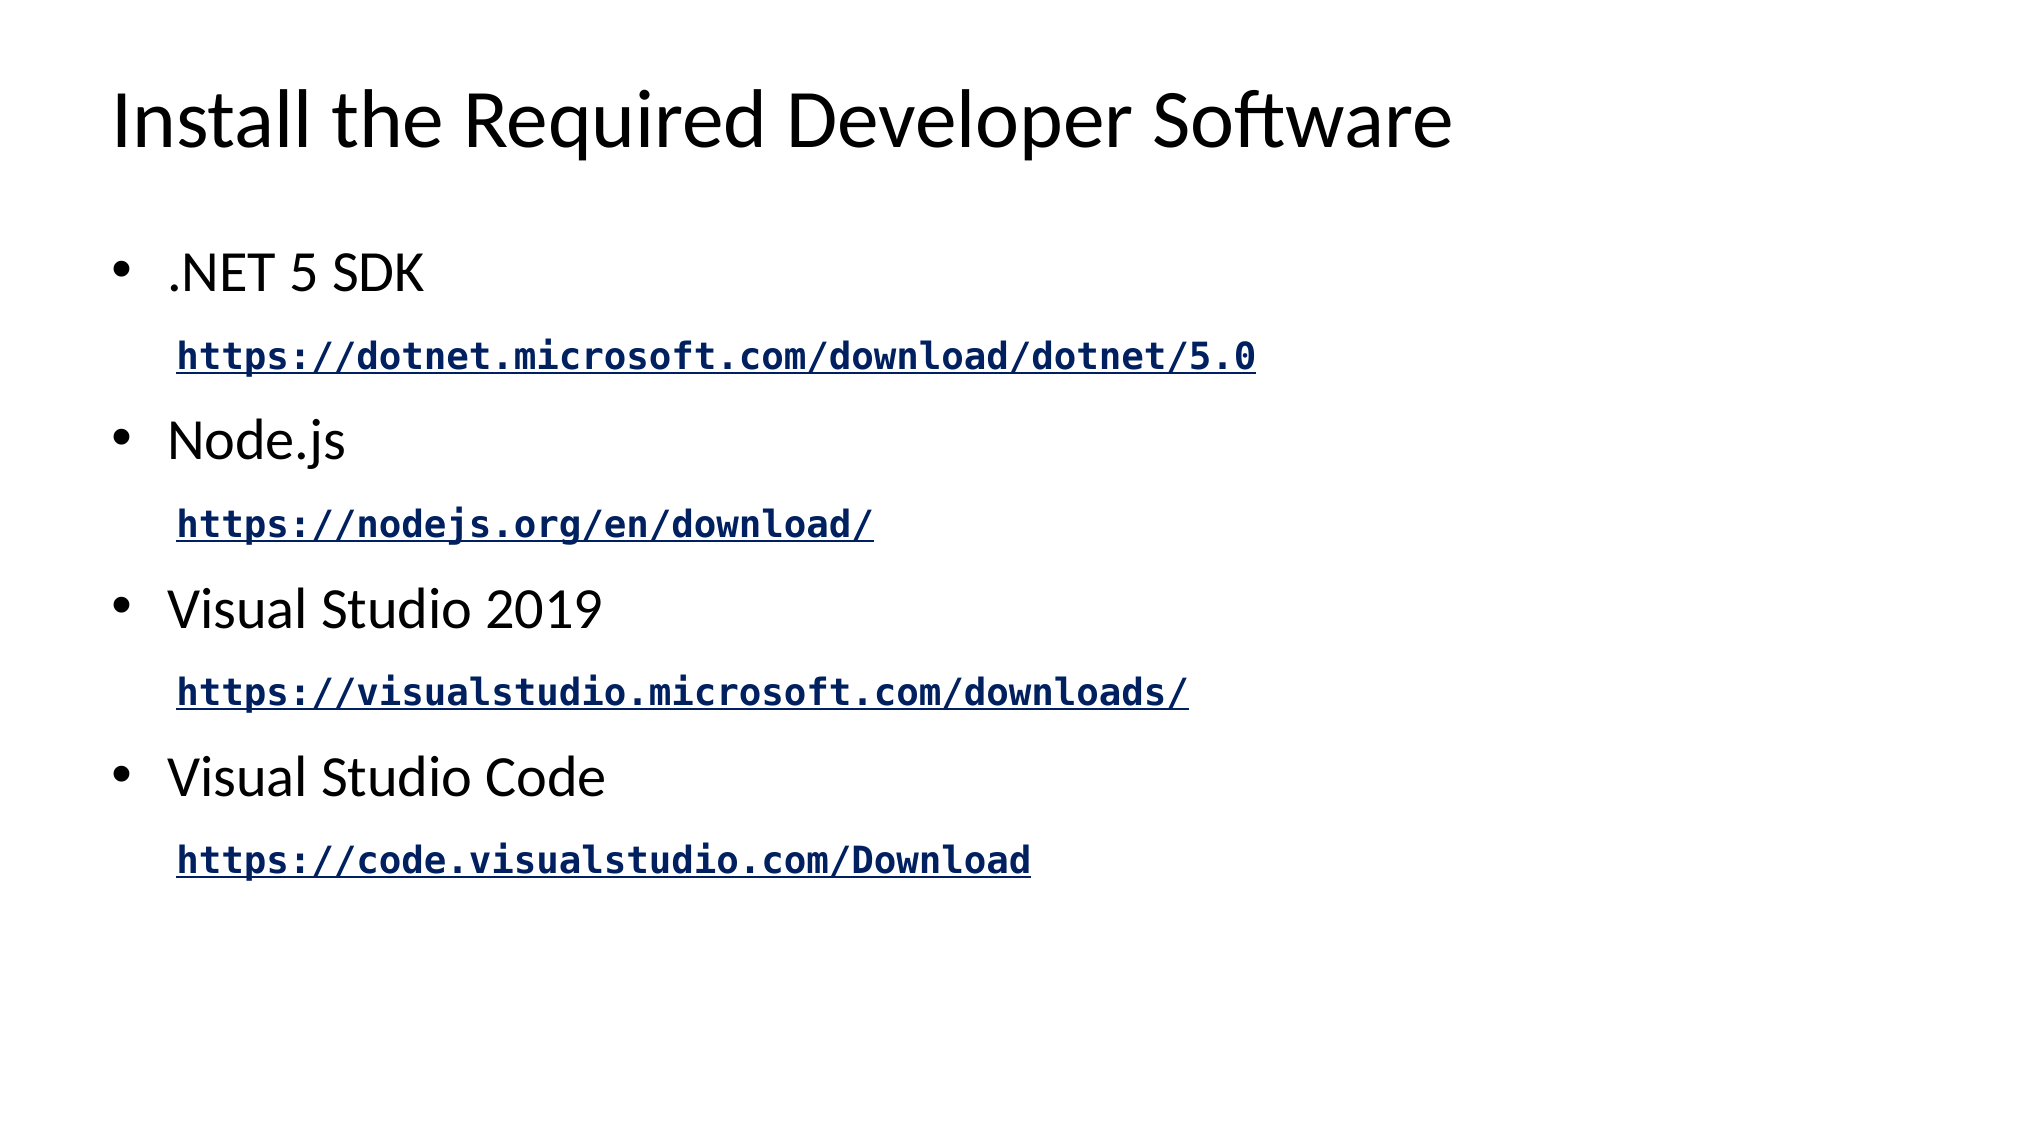

# Install the Required Developer Software
.NET 5 SDK
https://dotnet.microsoft.com/download/dotnet/5.0
Node.js
https://nodejs.org/en/download/
Visual Studio 2019
https://visualstudio.microsoft.com/downloads/
Visual Studio Code
https://code.visualstudio.com/Download